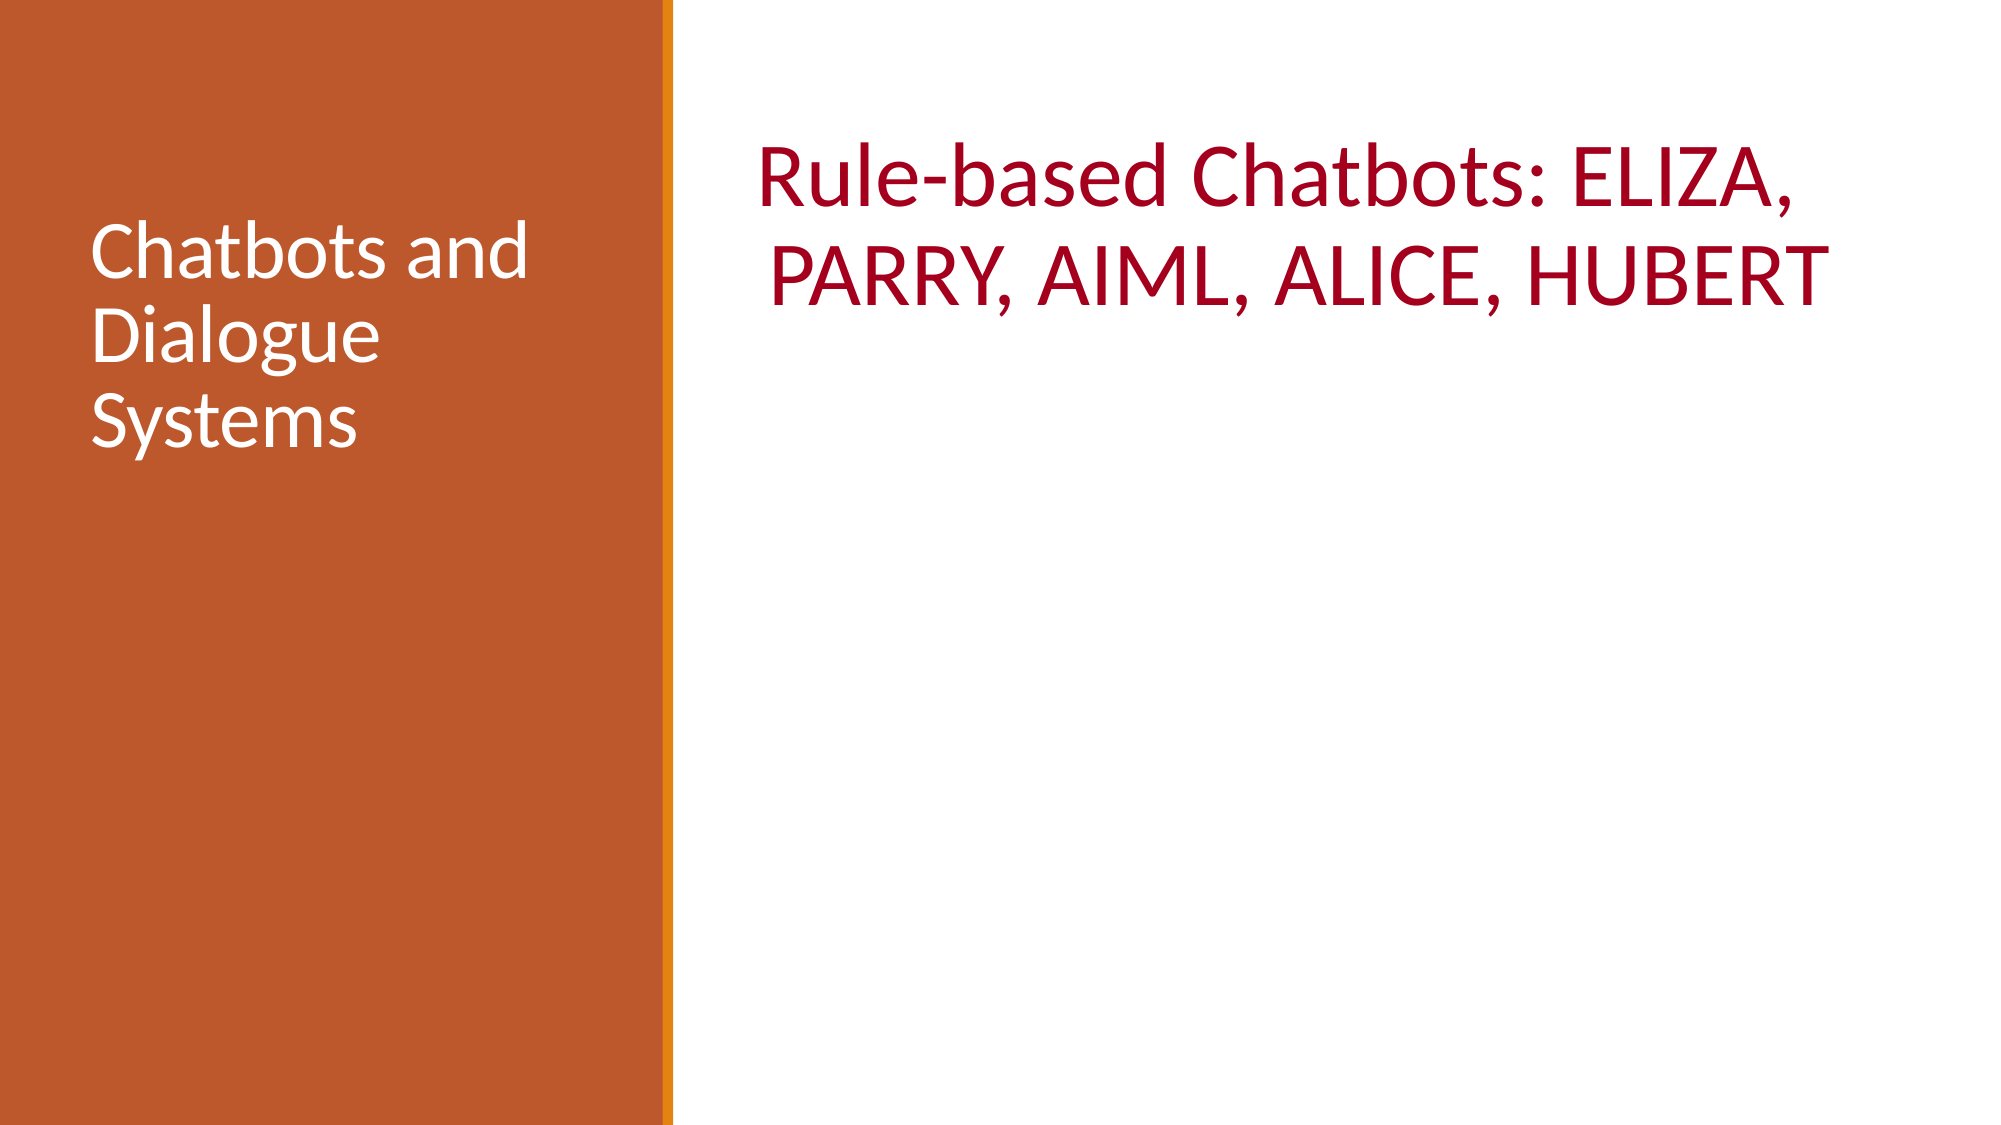

# Chatbots and Dialogue Systems
Rule-based Chatbots: ELIZA, PARRY, AIML, ALICE, HUBERT